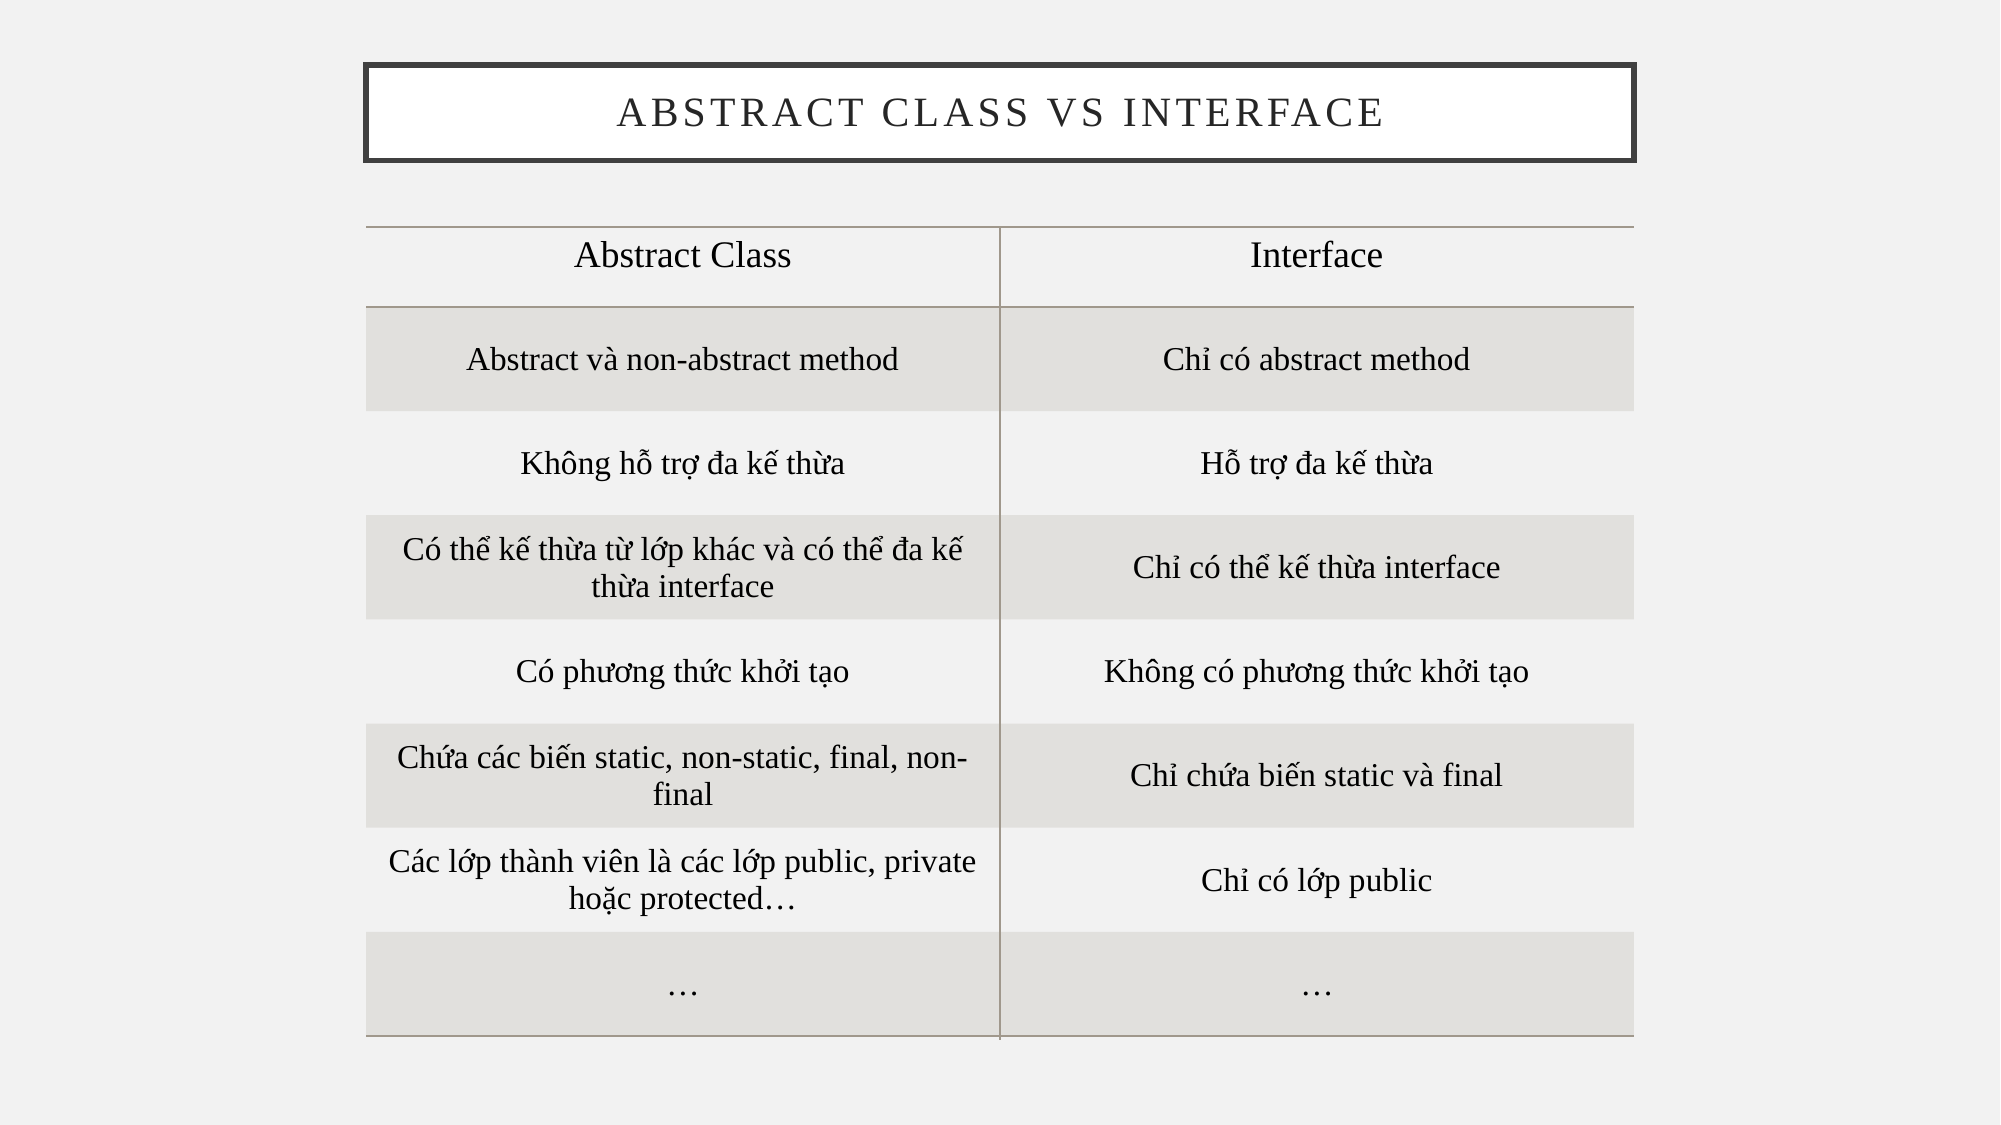

Abstract class vs interface
| Abstract Class | Interface |
| --- | --- |
| Abstract và non-abstract method | Chỉ có abstract method |
| Không hỗ trợ đa kế thừa | Hỗ trợ đa kế thừa |
| Có thể kế thừa từ lớp khác và có thể đa kế thừa interface | Chỉ có thể kế thừa interface |
| Có phương thức khởi tạo | Không có phương thức khởi tạo |
| Chứa các biến static, non-static, final, non-final | Chỉ chứa biến static và final |
| Các lớp thành viên là các lớp public, private hoặc protected… | Chỉ có lớp public |
| … | … |